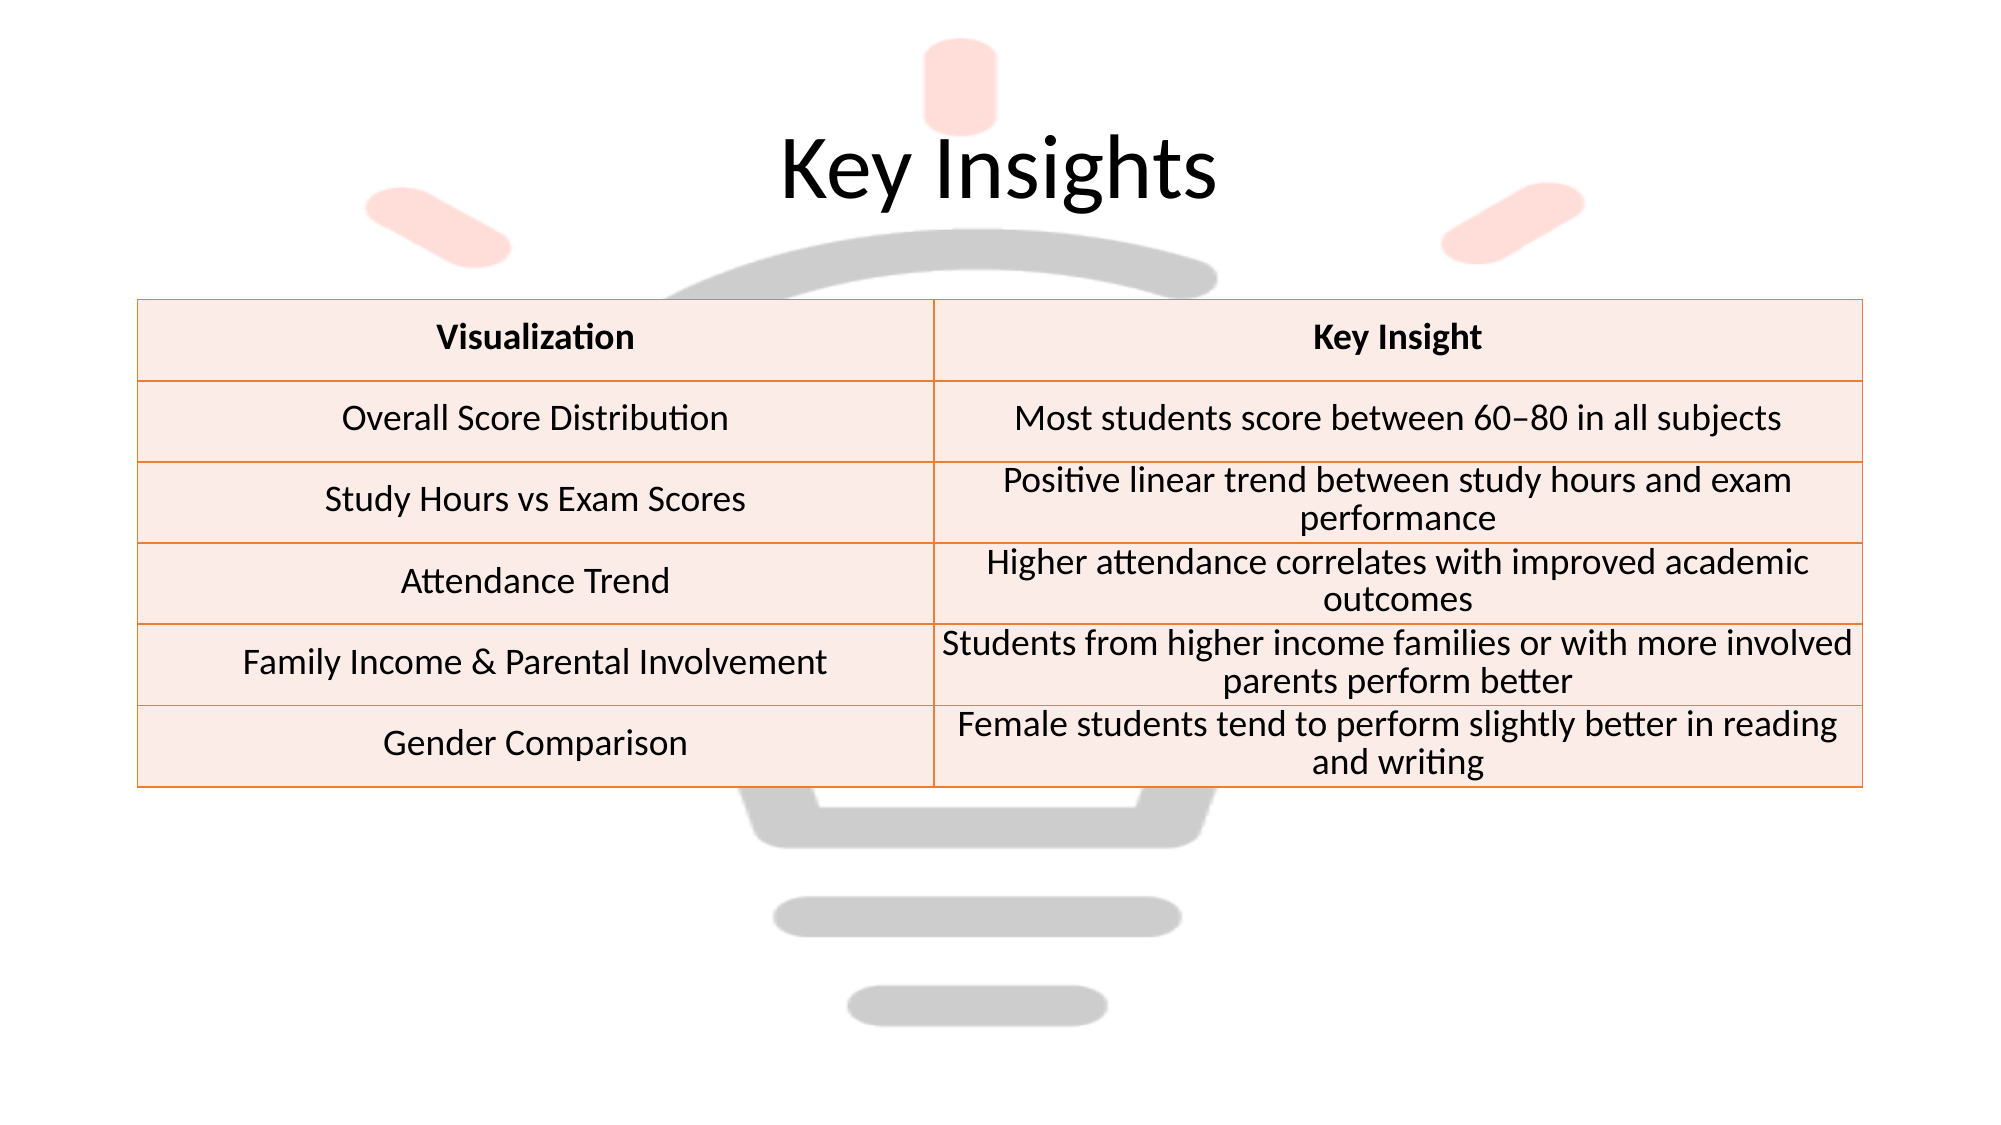

# Key Insights
| Visualization | Key Insight |
| --- | --- |
| Overall Score Distribution | Most students score between 60–80 in all subjects |
| Study Hours vs Exam Scores | Positive linear trend between study hours and exam performance |
| Attendance Trend | Higher attendance correlates with improved academic outcomes |
| Family Income & Parental Involvement | Students from higher income families or with more involved parents perform better |
| Gender Comparison | Female students tend to perform slightly better in reading and writing |